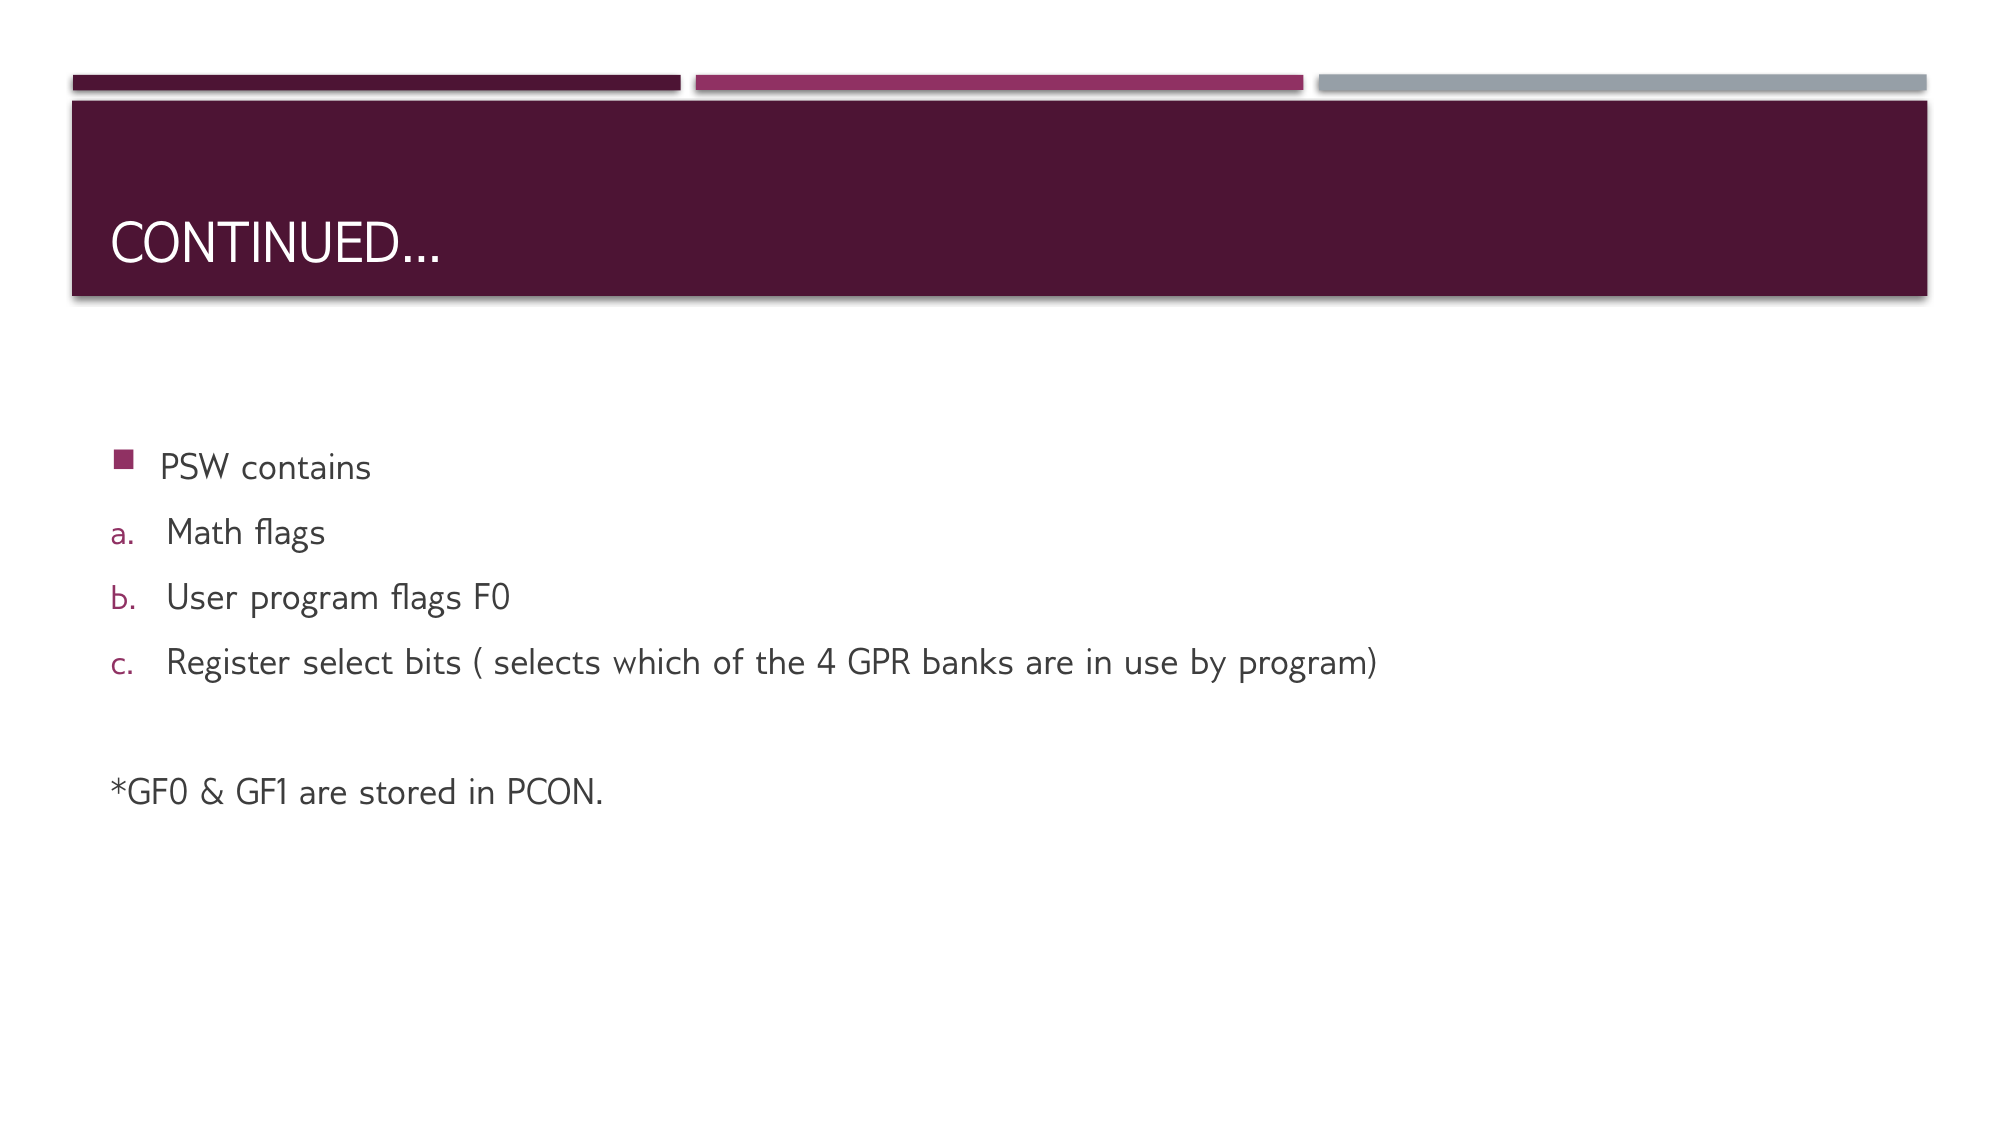

# Continued…
PSW contains
Math flags
User program flags F0
Register select bits ( selects which of the 4 GPR banks are in use by program)

*GF0 & GF1 are stored in PCON.